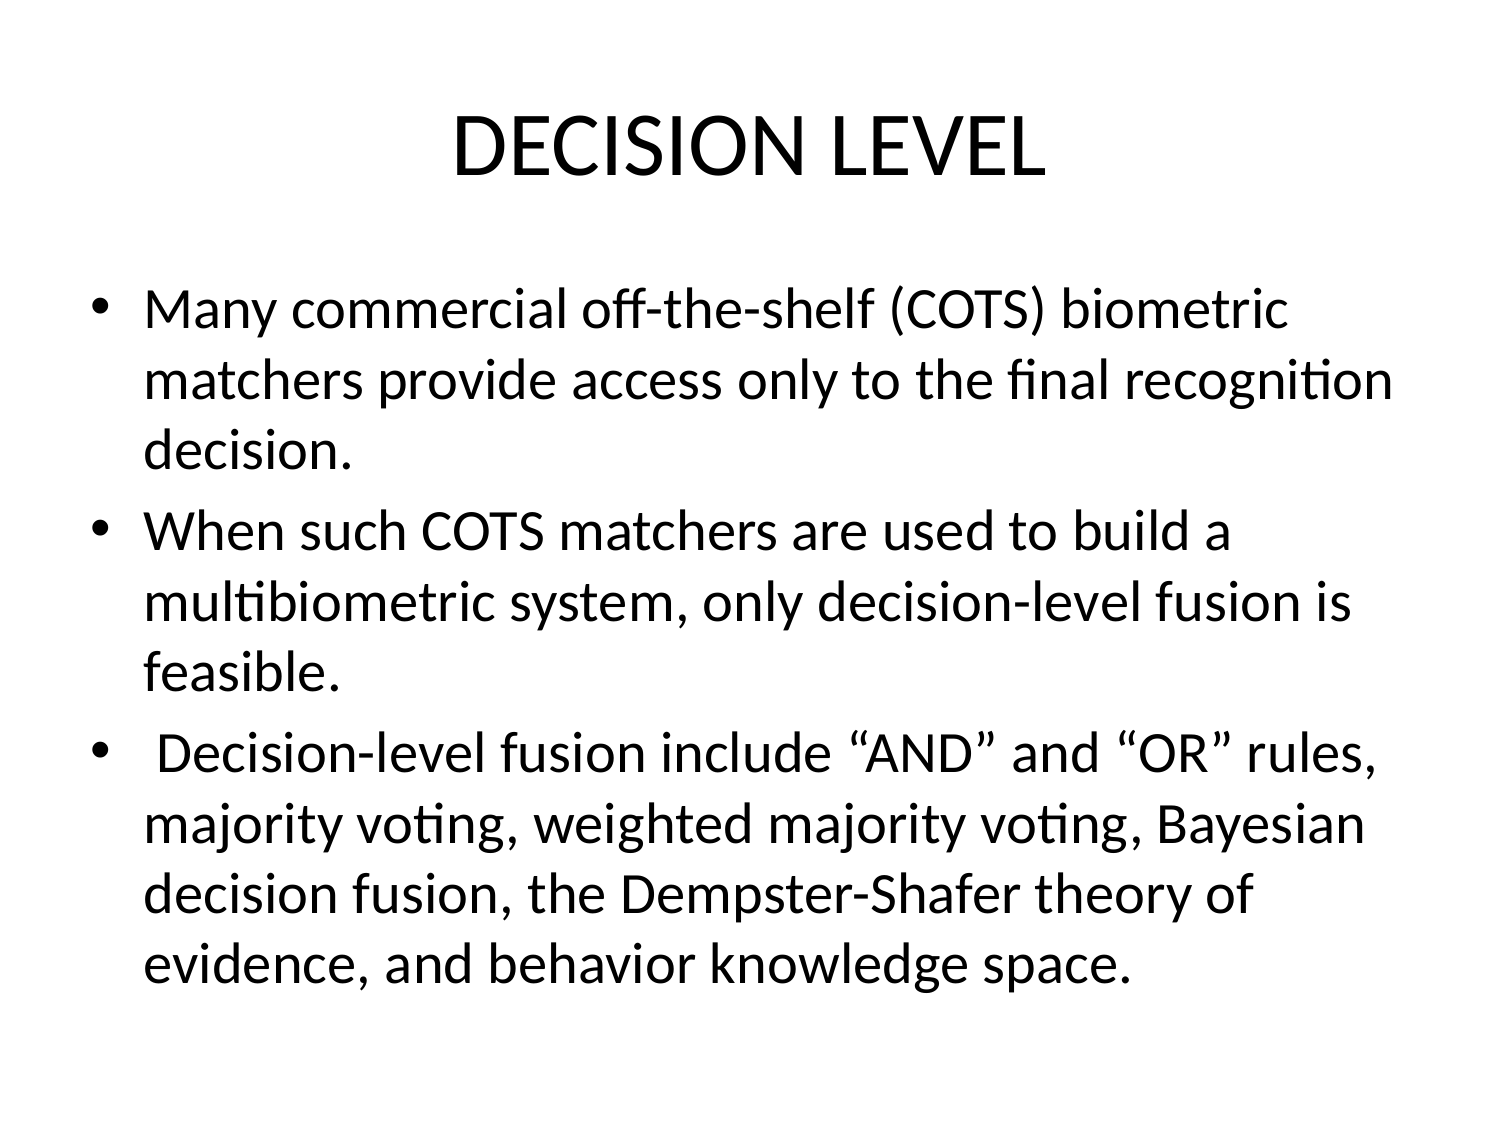

# DECISION LEVEL
Many commercial off-the-shelf (COTS) biometric matchers provide access only to the final recognition decision.
When such COTS matchers are used to build a multibiometric system, only decision-level fusion is feasible.
 Decision-level fusion include “AND” and “OR” rules, majority voting, weighted majority voting, Bayesian decision fusion, the Dempster-Shafer theory of evidence, and behavior knowledge space.